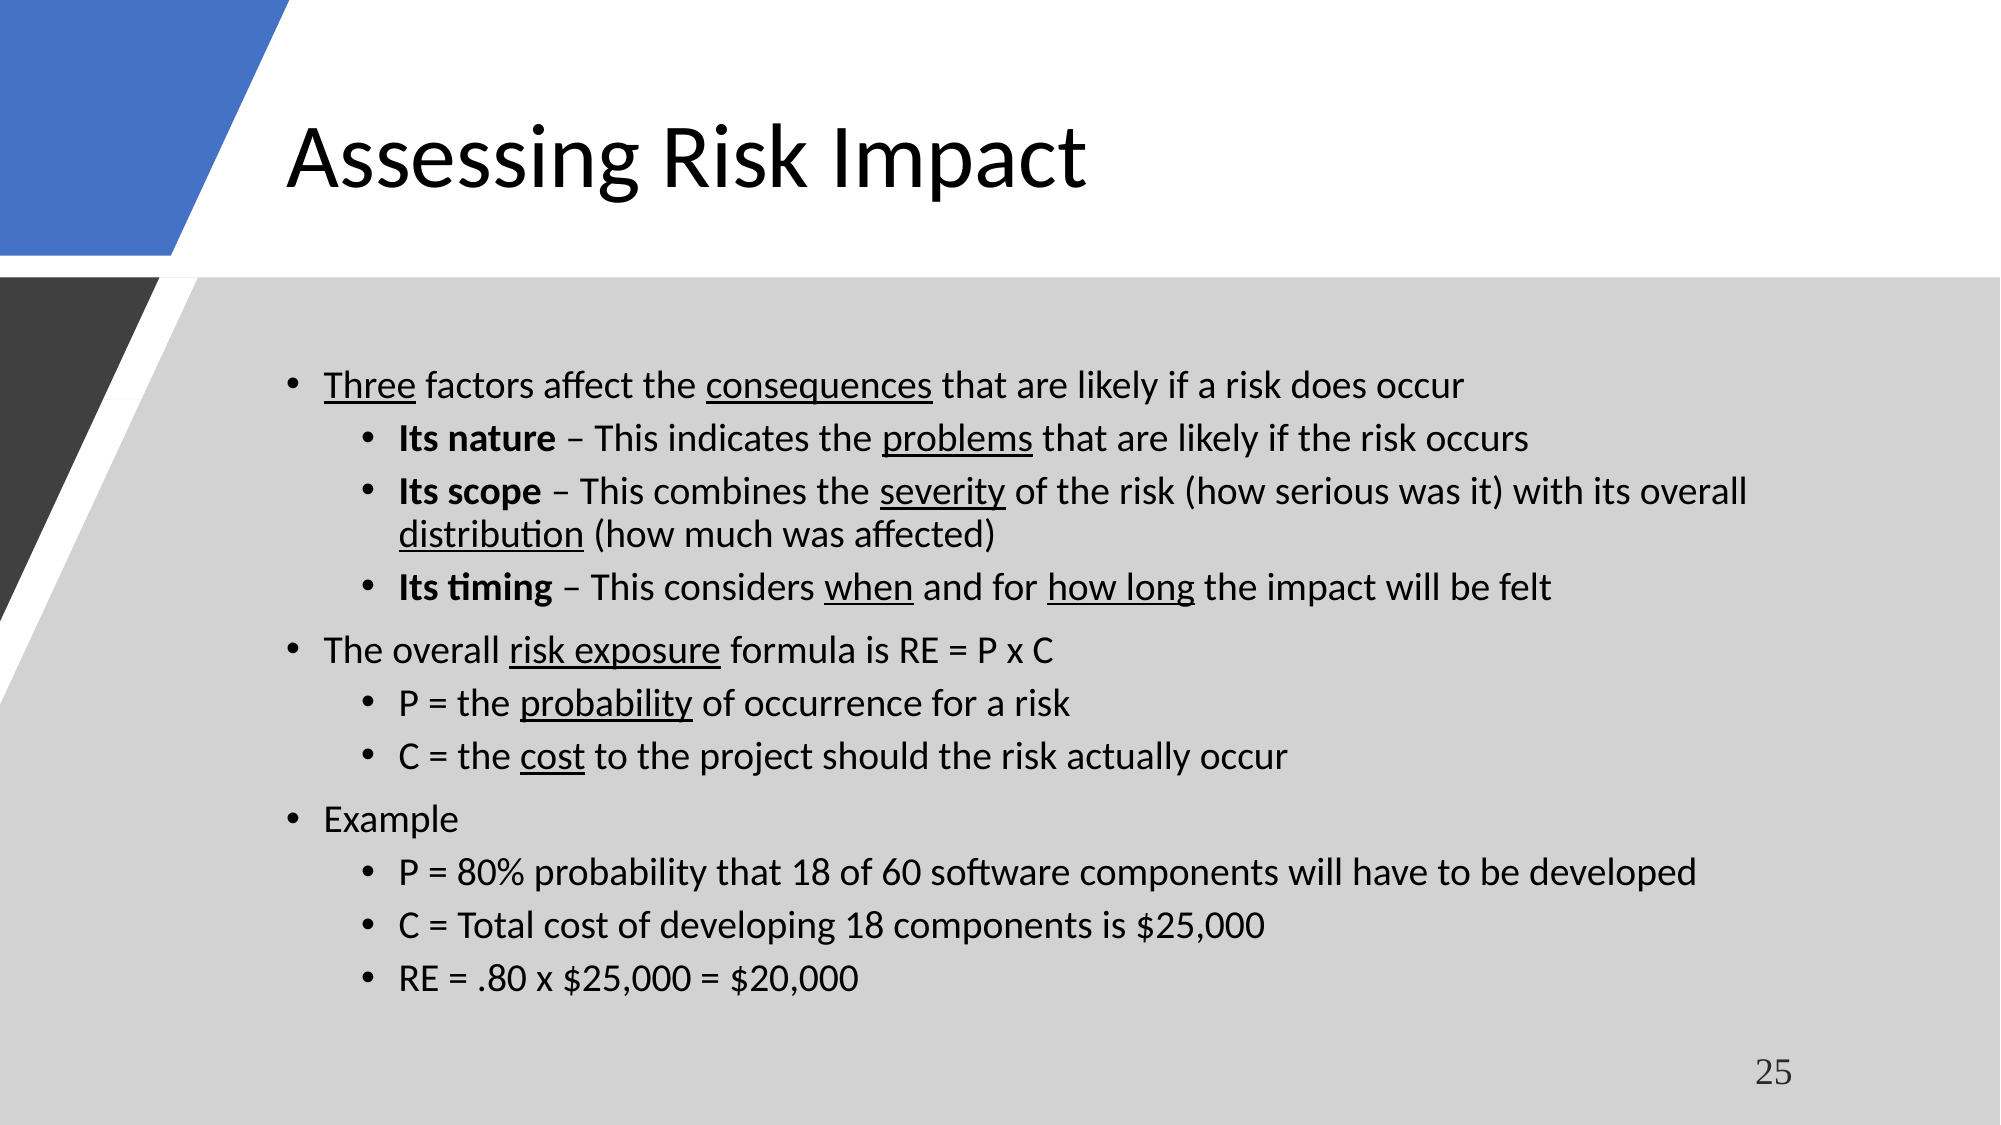

# Assessing Risk Impact

Three factors affect the consequences that are likely if a risk does occur
Its nature – This indicates the problems that are likely if the risk occurs
Its scope – This combines the severity of the risk (how serious was it) with its overall distribution (how much was affected)
Its timing – This considers when and for how long the impact will be felt
The overall risk exposure formula is RE = P x C
P = the probability of occurrence for a risk
C = the cost to the project should the risk actually occur
Example
P = 80% probability that 18 of 60 software components will have to be developed
C = Total cost of developing 18 components is $25,000
RE = .80 x $25,000 = $20,000
25